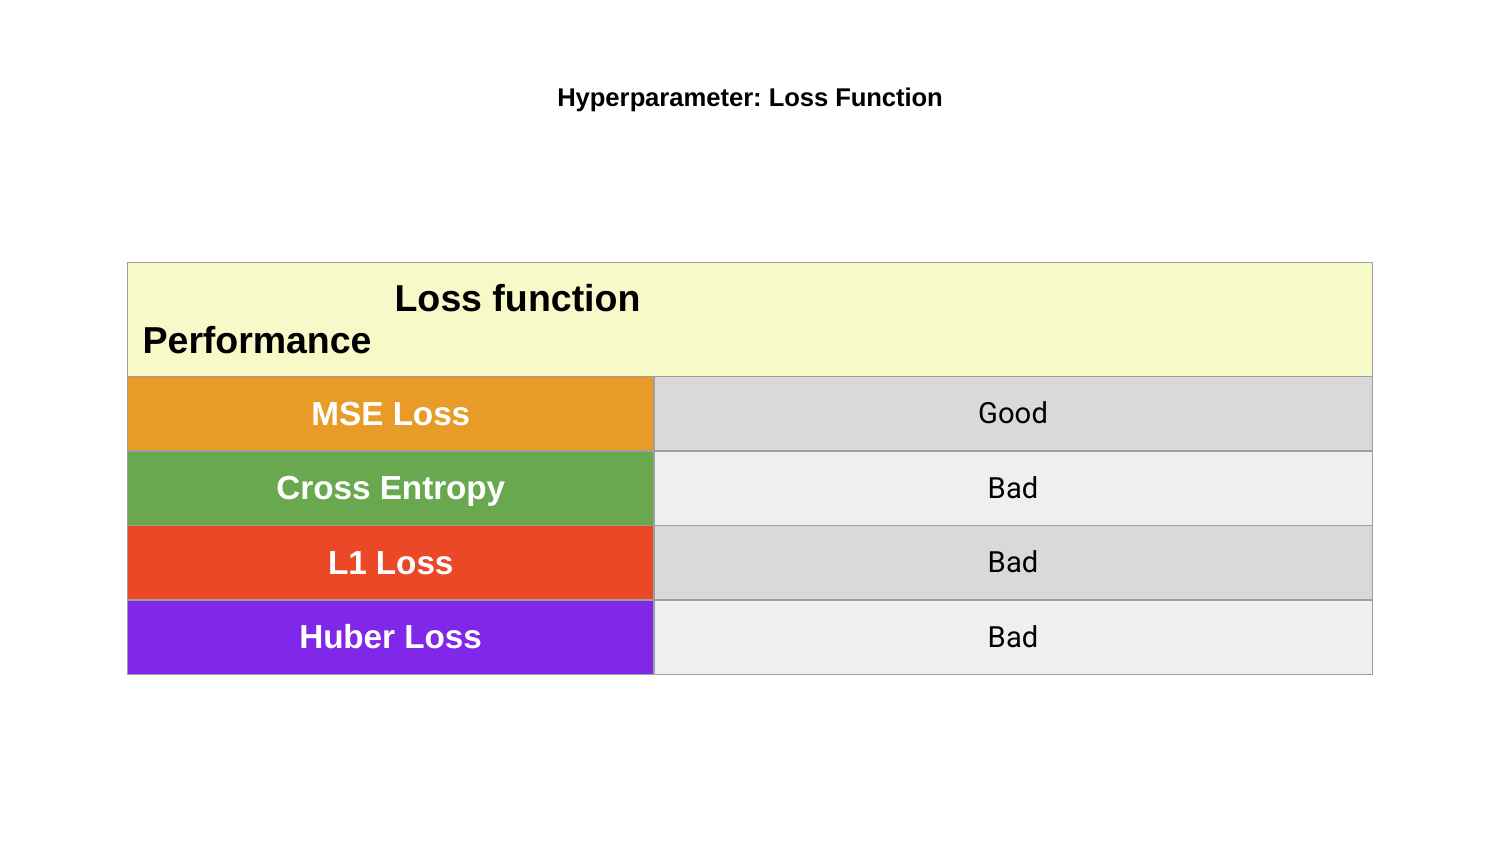

# Hyperparameter: Loss Function
| Loss function Performance |  |
| --- | --- |
| MSE Loss | Good |
| Cross Entropy | Bad |
| L1 Loss | Bad |
| Huber Loss | Bad |